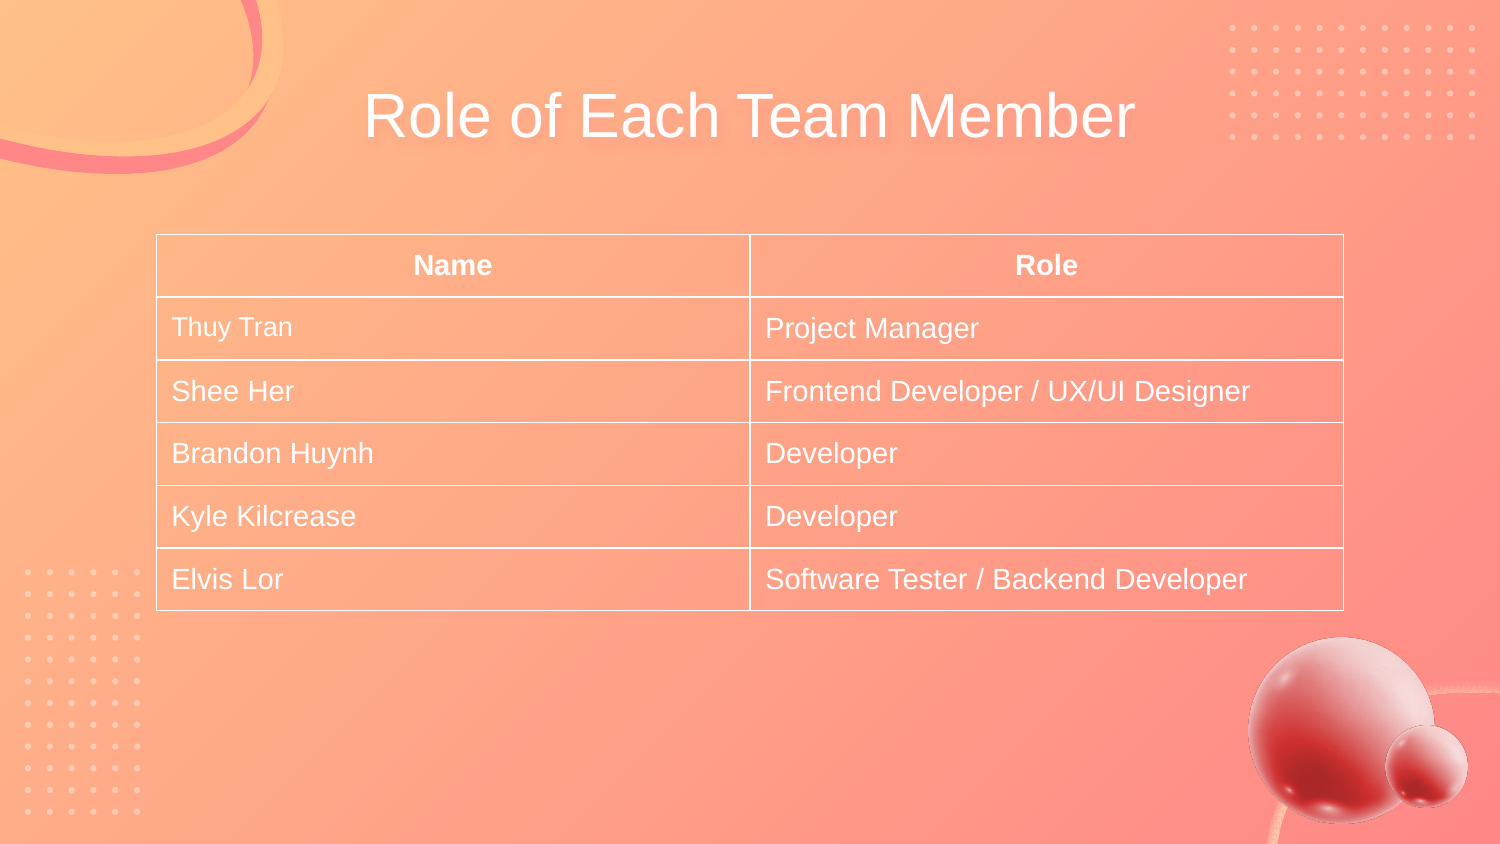

Role of Each Team Member
| Name | Role |
| --- | --- |
| Thuy Tran | Project Manager |
| Shee Her | Frontend Developer / UX/UI Designer |
| Brandon Huynh | Developer |
| Kyle Kilcrease | Developer |
| Elvis Lor | Software Tester / Backend Developer |